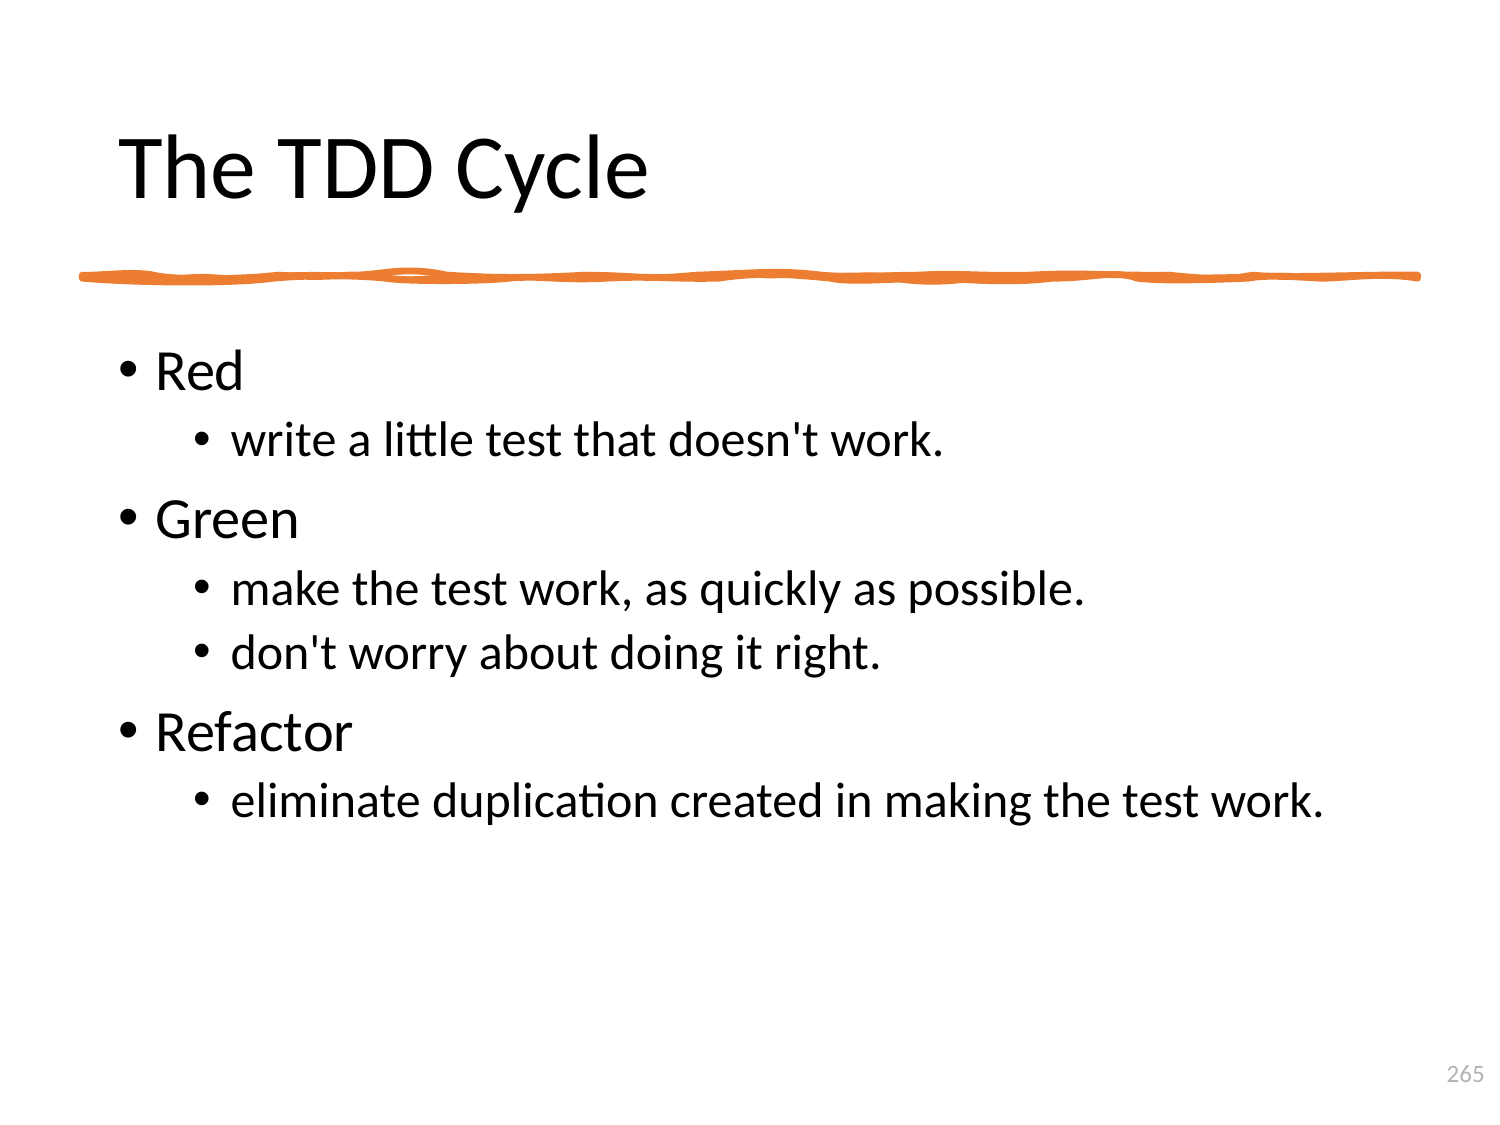

# The TDD Cycle
Red
write a little test that doesn't work.
Green
make the test work, as quickly as possible.
don't worry about doing it right.
Refactor
eliminate duplication created in making the test work.
265